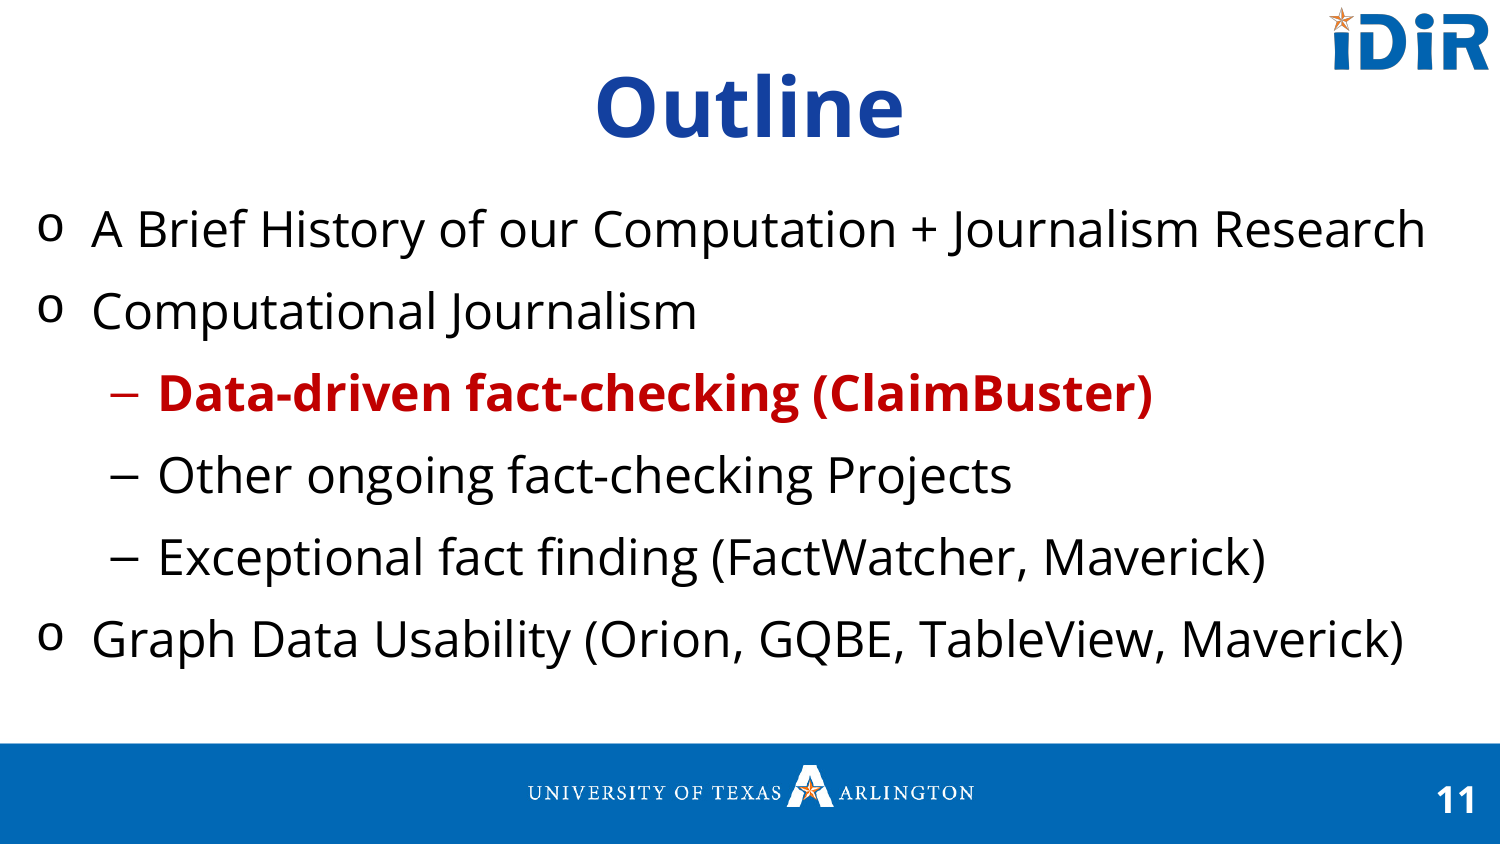

# Outline
A Brief History of our Computation + Journalism Research
Computational Journalism
Data-driven fact-checking (ClaimBuster)
Other ongoing fact-checking Projects
Exceptional fact finding (FactWatcher, Maverick)
Graph Data Usability (Orion, GQBE, TableView, Maverick)
11